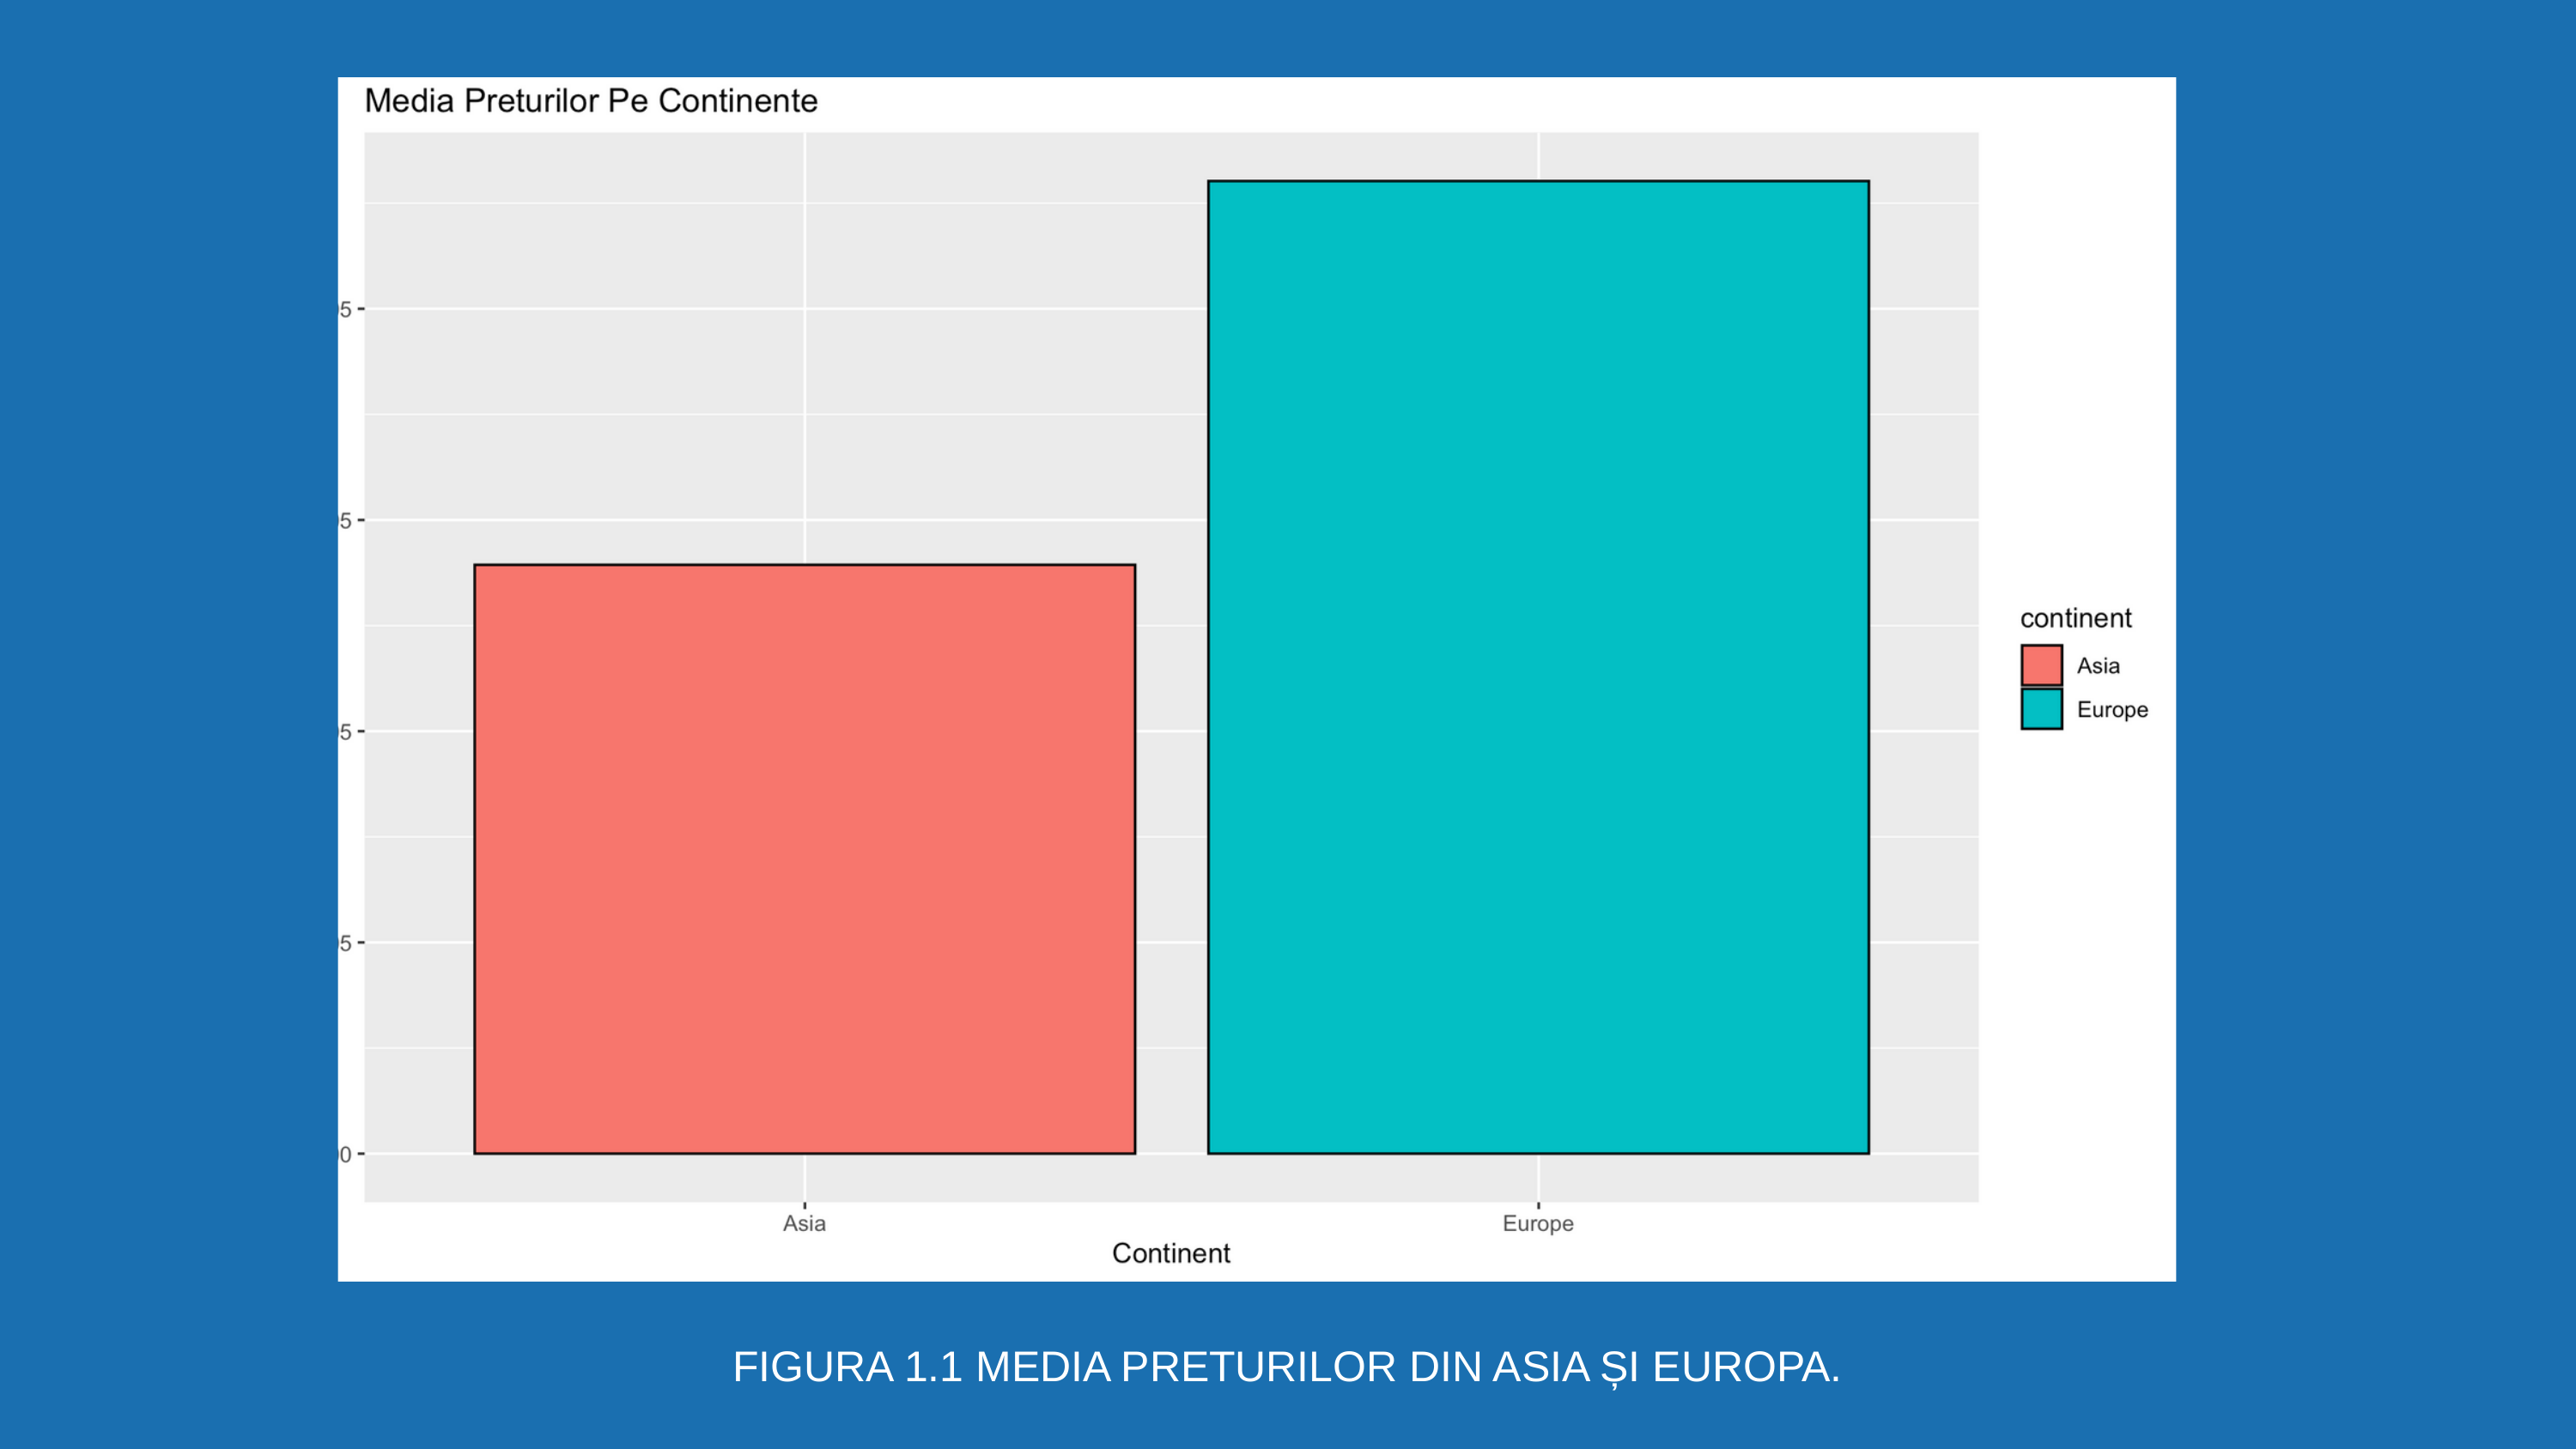

FIGURA 1.1 MEDIA PRETURILOR DIN ASIA ȘI EUROPA.